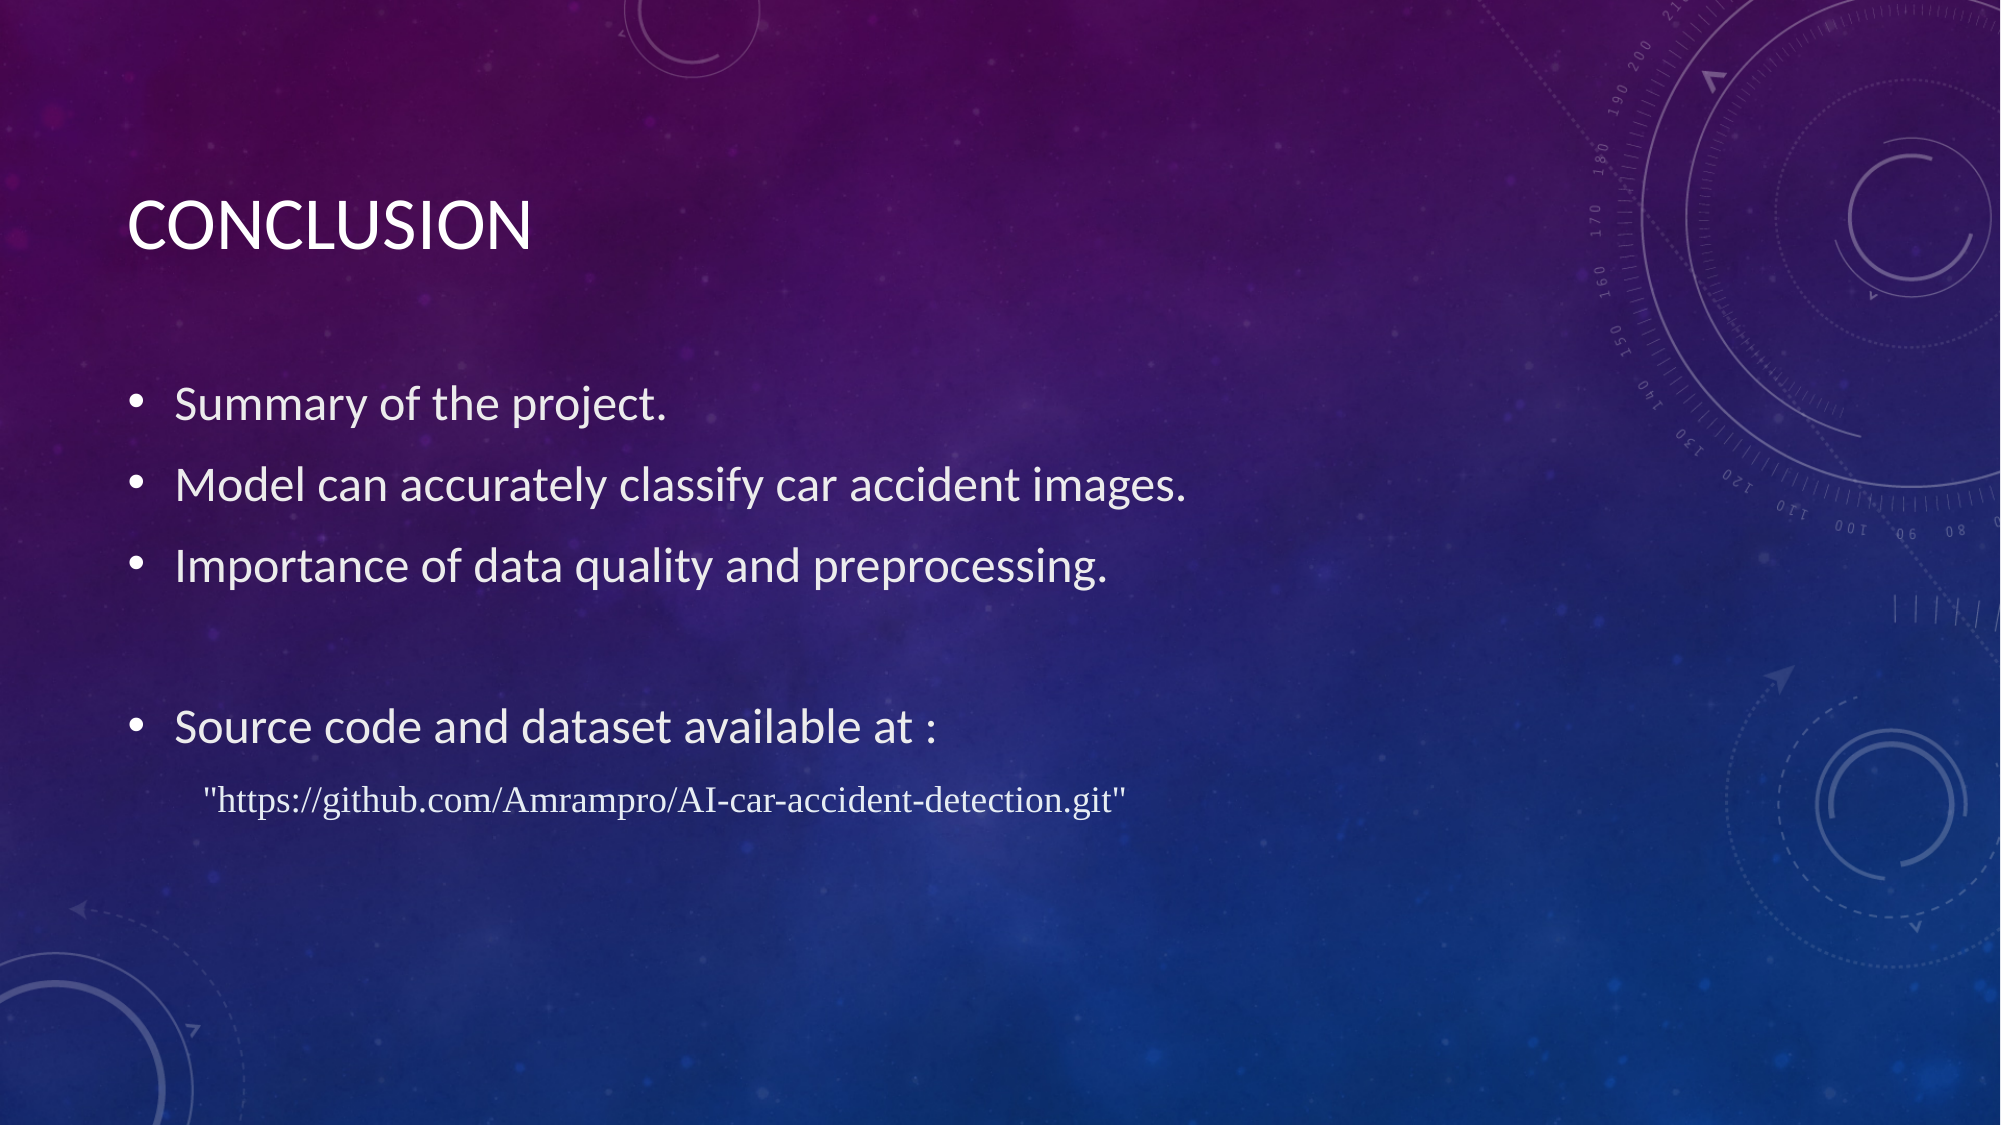

# Conclusion
Summary of the project.
Model can accurately classify car accident images.
Importance of data quality and preprocessing.

Source code and dataset available at :
  "https://github.com/Amrampro/AI-car-accident-detection.git"